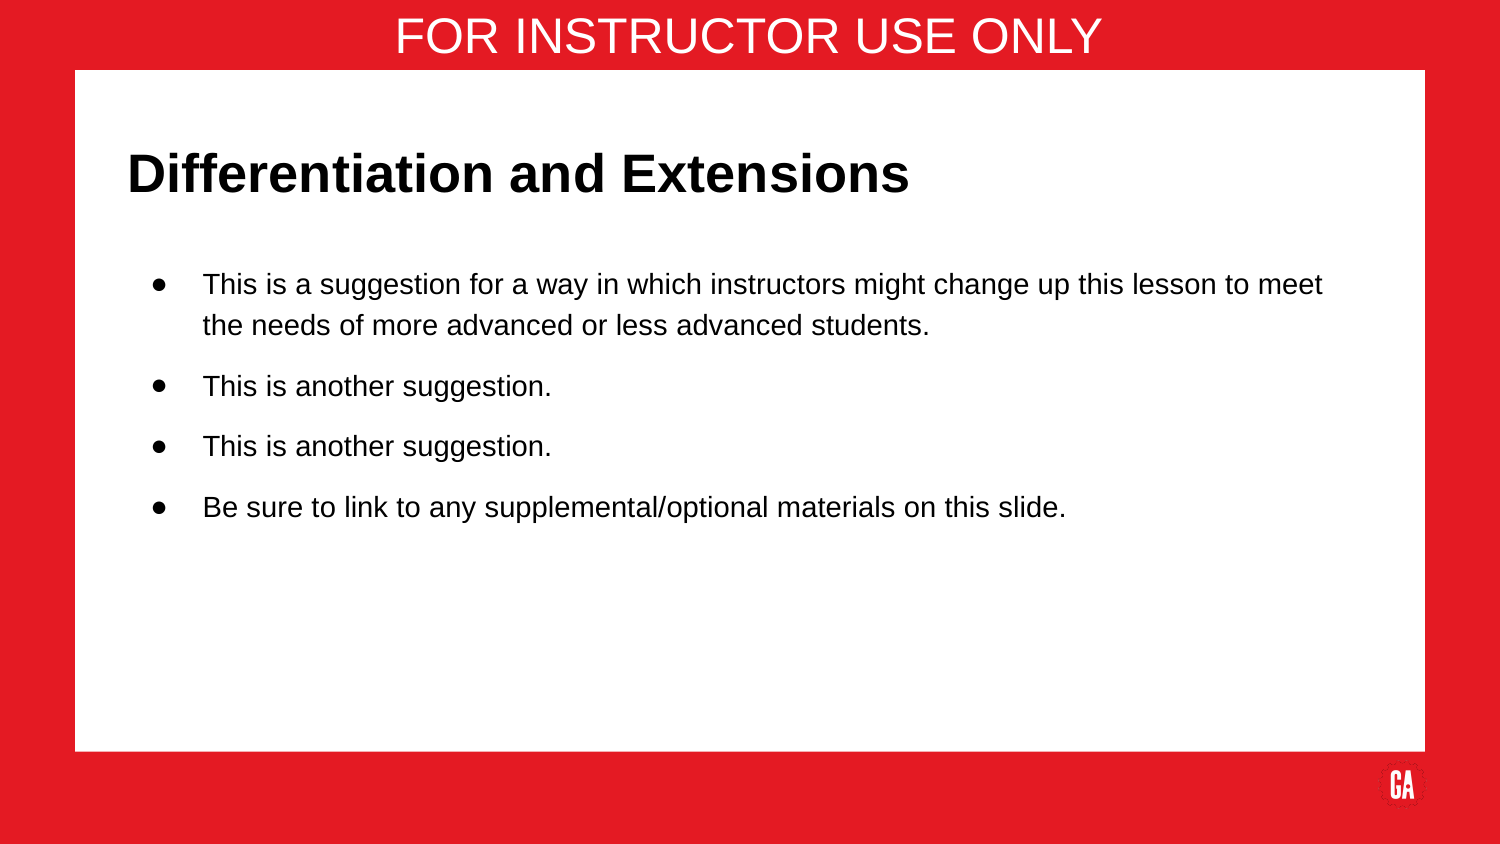

# Differentiation and Extensions
This is a suggestion for a way in which instructors might change up this lesson to meet the needs of more advanced or less advanced students.
This is another suggestion.
This is another suggestion.
Be sure to link to any supplemental/optional materials on this slide.